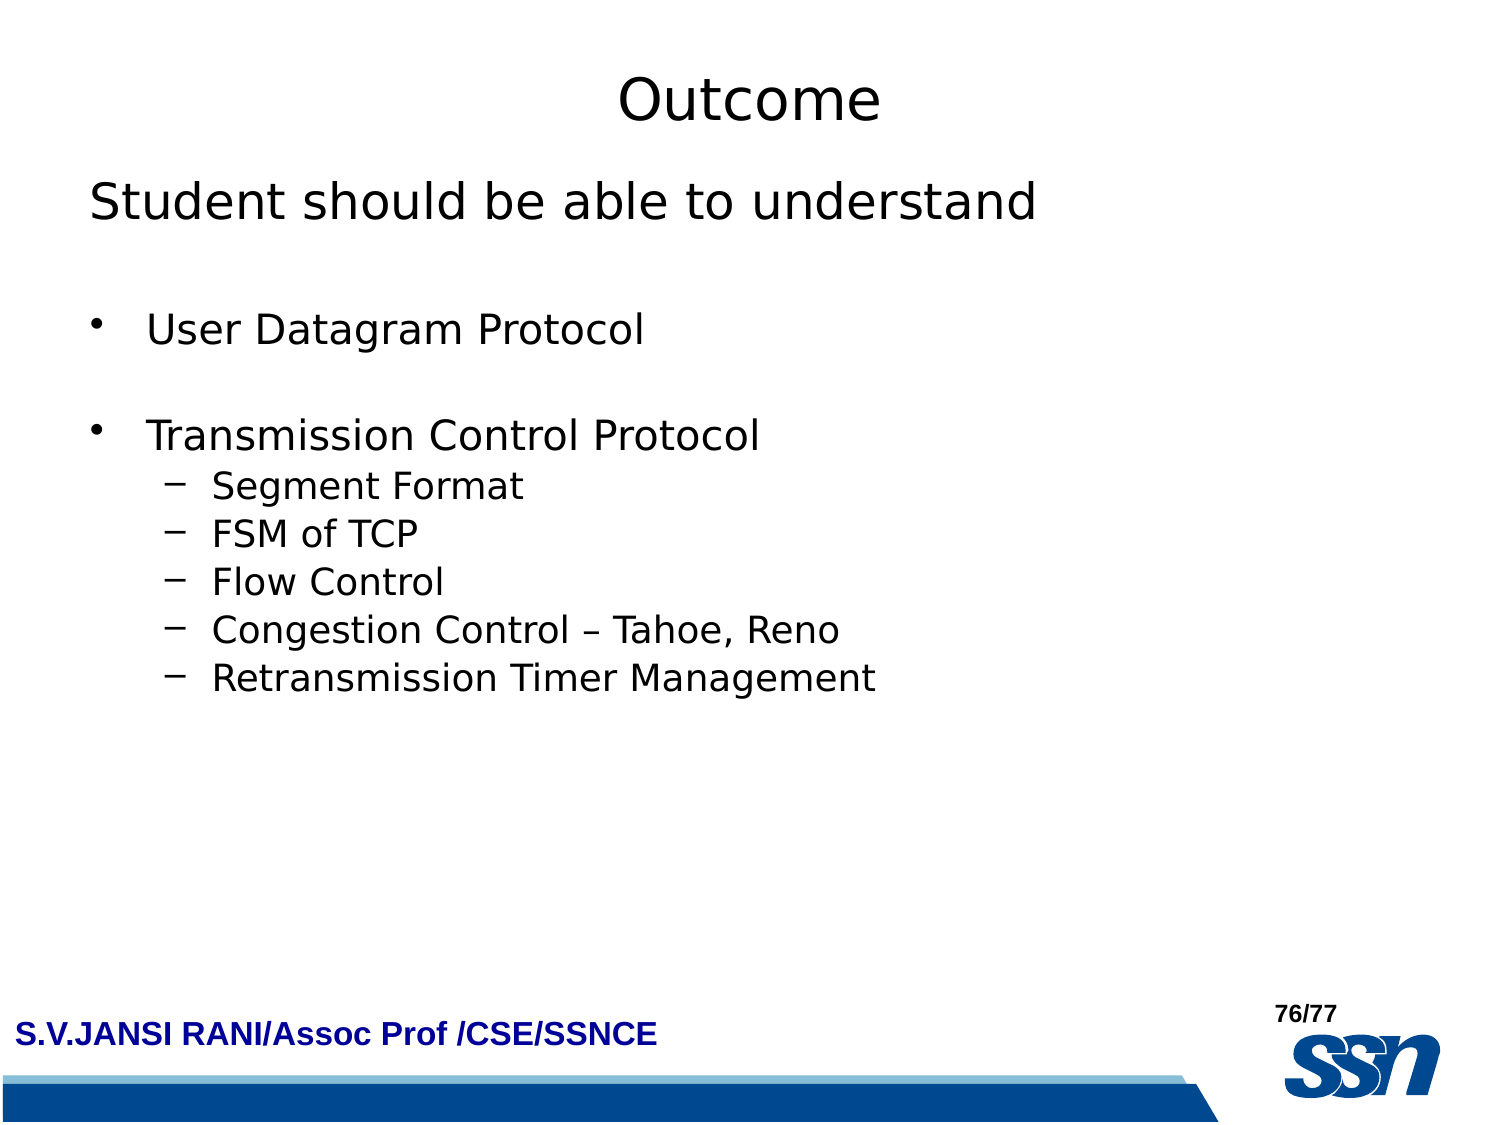

# Outcome
Student should be able to understand

User Datagram Protocol

Transmission Control Protocol
Segment Format
FSM of TCP
Flow Control
Congestion Control – Tahoe, Reno
Retransmission Timer Management